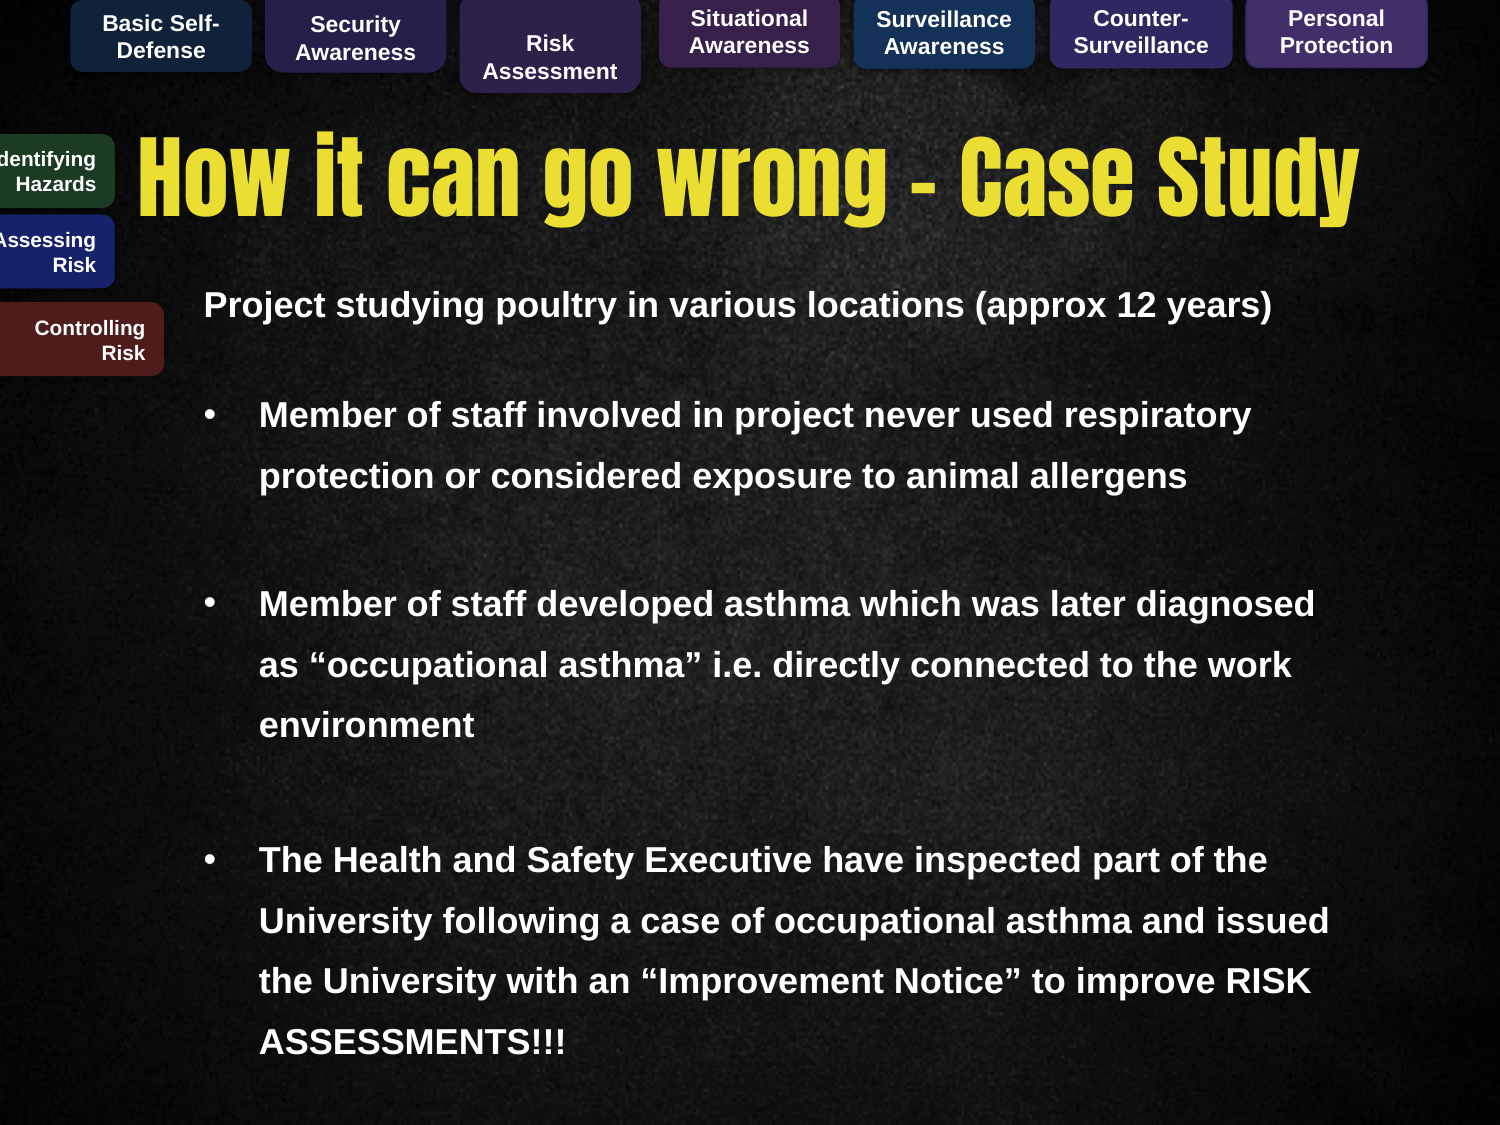

Basic Self-Defense

Security
Awareness

Risk
Assessment
Situational
Awareness
Counter-Surveillance
Personal
Protection
Surveillance
Awareness
How it can go wrong – Case Study
Identifying Hazards
Assessing
Risk
Project studying poultry in various locations (approx 12 years)
Member of staff involved in project never used respiratory protection or considered exposure to animal allergens
Member of staff developed asthma which was later diagnosed as “occupational asthma” i.e. directly connected to the work environment

The Health and Safety Executive have inspected part of the University following a case of occupational asthma and issued the University with an “Improvement Notice” to improve RISK ASSESSMENTS!!!

Controlling
Risk